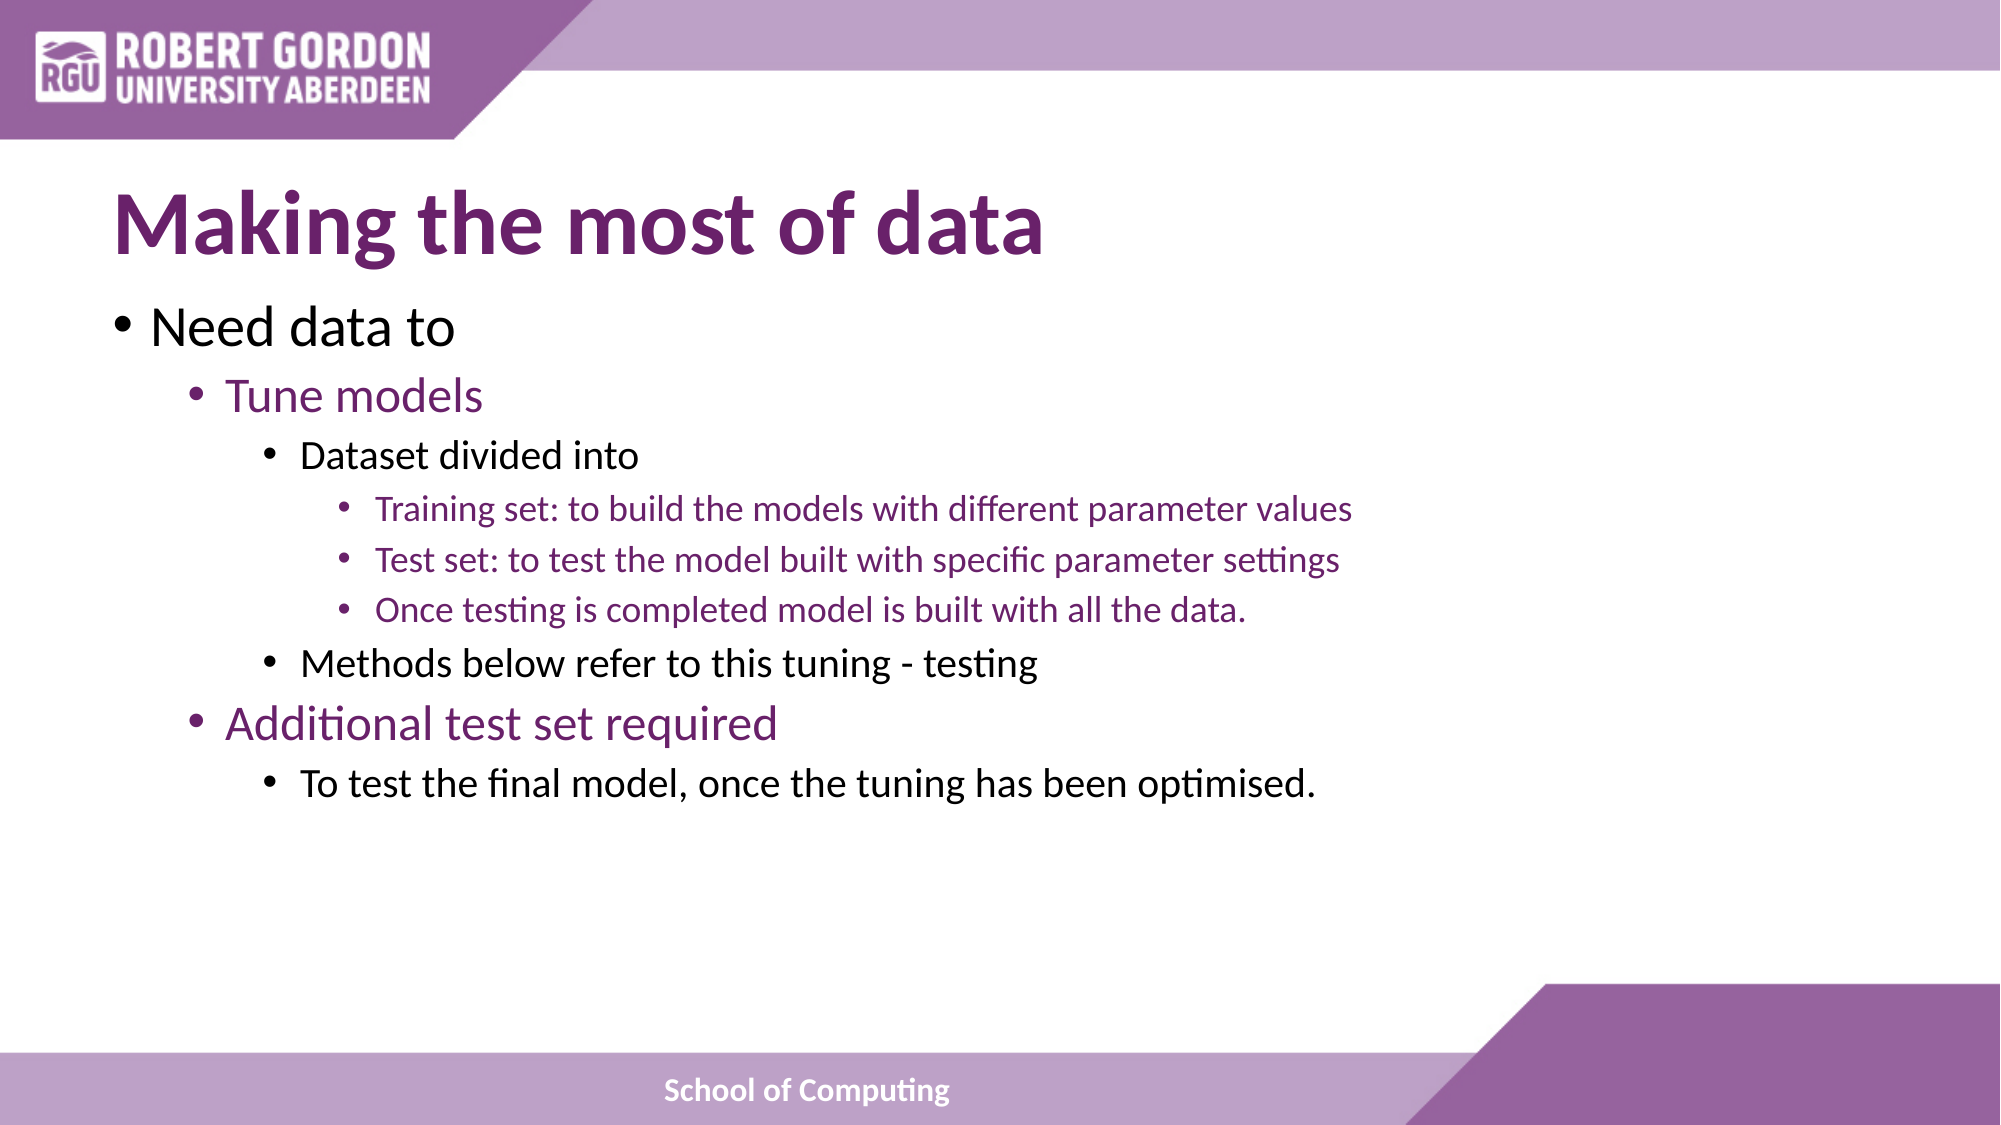

# Making the most of data
Need data to
Tune models
Dataset divided into
Training set: to build the models with different parameter values
Test set: to test the model built with specific parameter settings
Once testing is completed model is built with all the data.
Methods below refer to this tuning - testing
Additional test set required
To test the final model, once the tuning has been optimised.
School of Computing